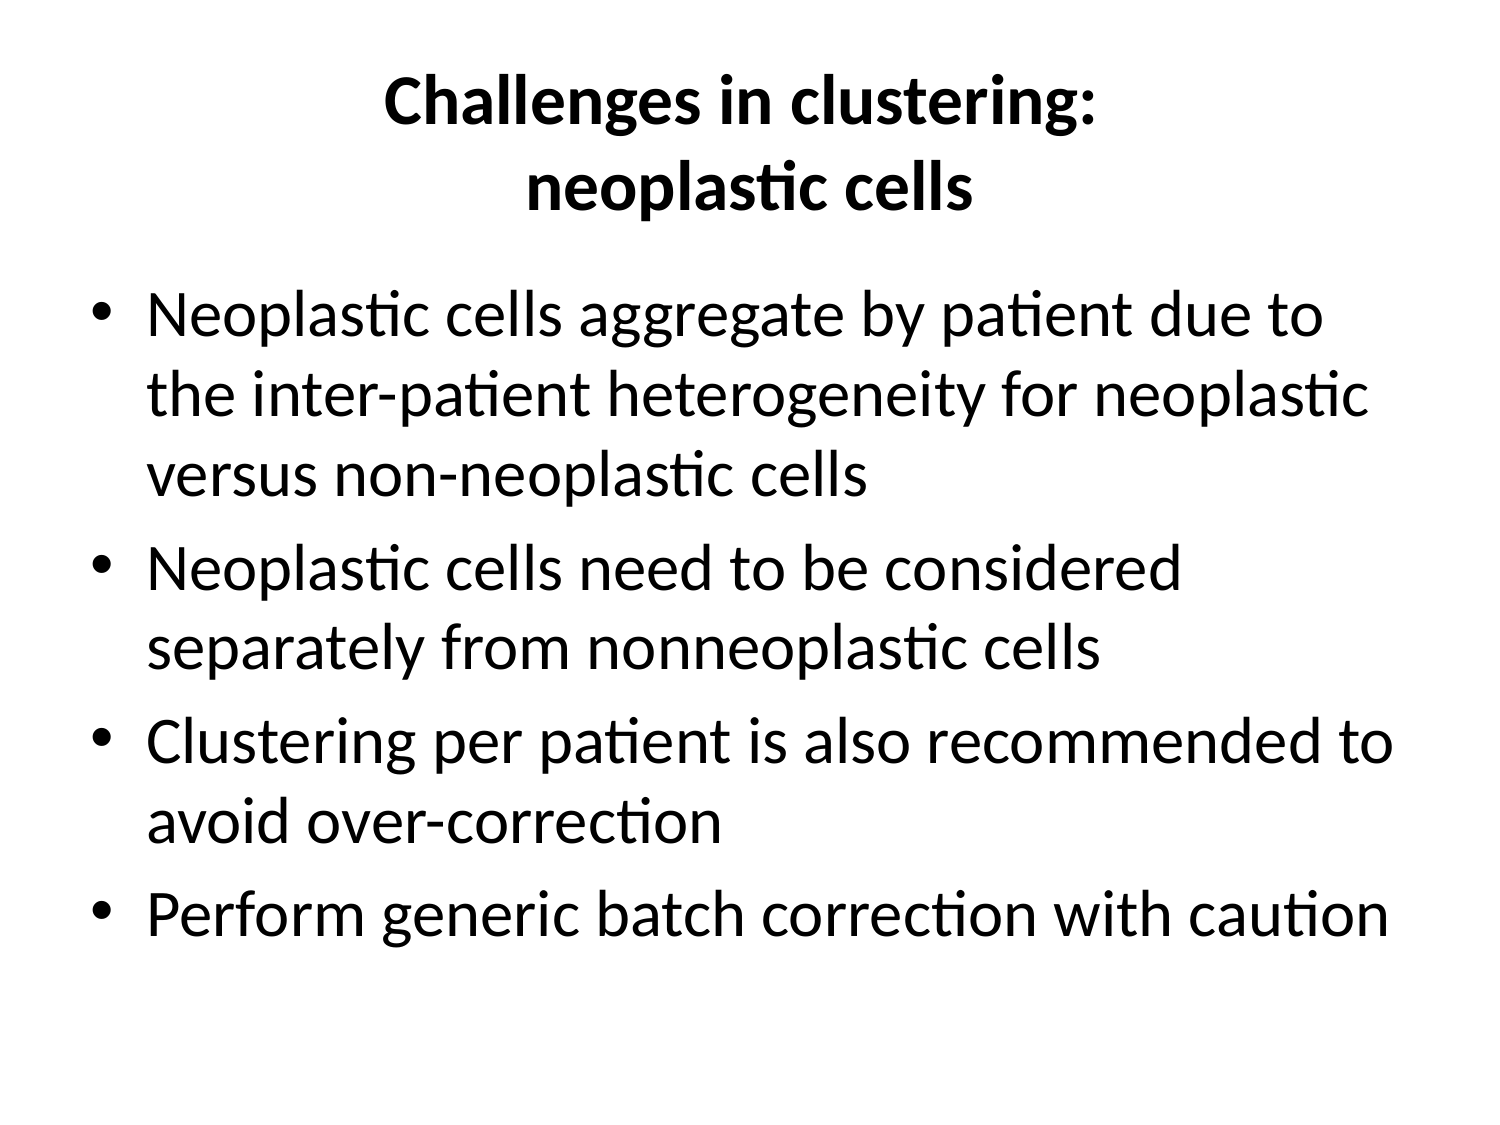

# Challenges in clustering: neoplastic cells
Neoplastic cells aggregate by patient due to the inter-patient heterogeneity for neoplastic versus non-neoplastic cells
Neoplastic cells need to be considered separately from nonneoplastic cells
Clustering per patient is also recommended to avoid over-correction
Perform generic batch correction with caution